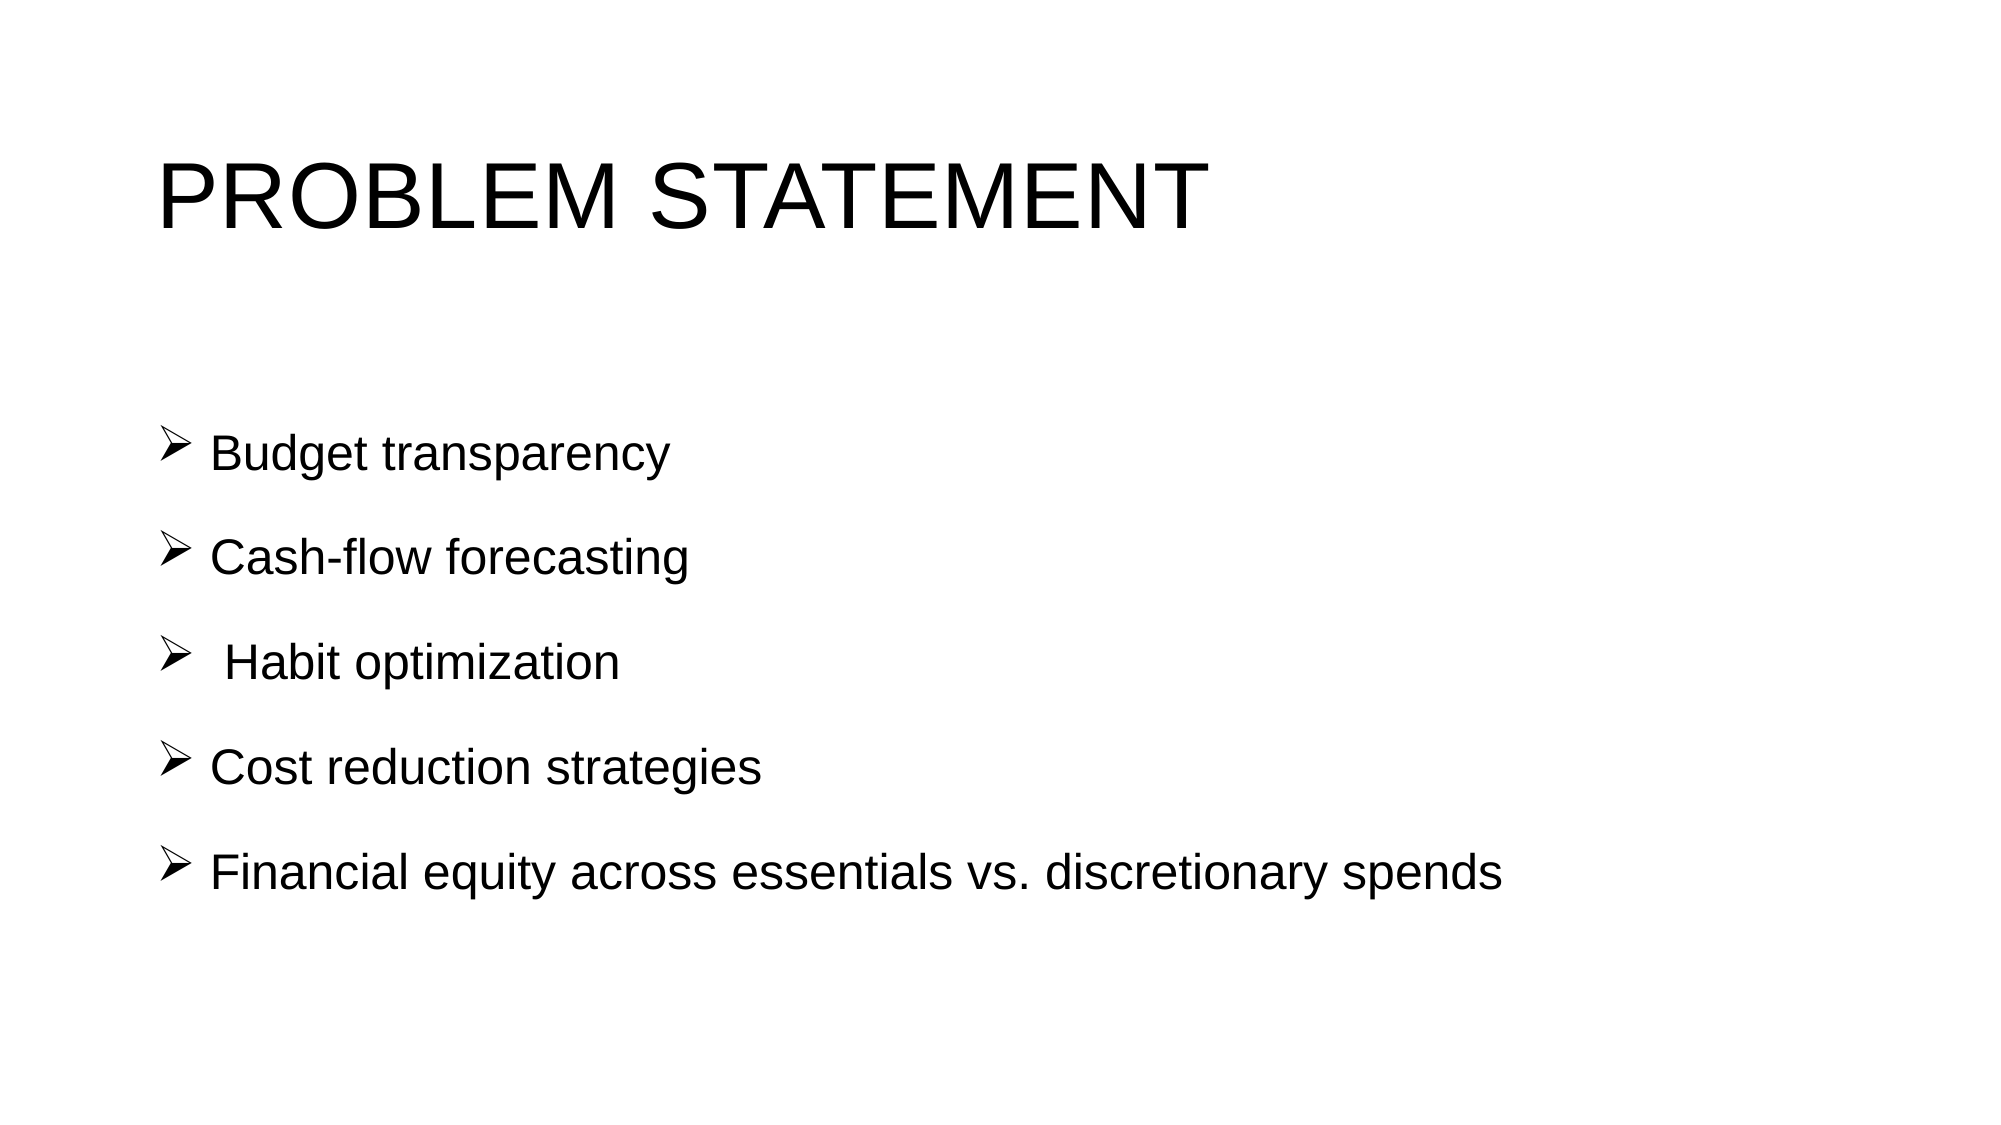

# PROBLEM statement
 Budget transparency
 Cash-flow forecasting
  Habit optimization
 Cost reduction strategies
 Financial equity across essentials vs. discretionary spends